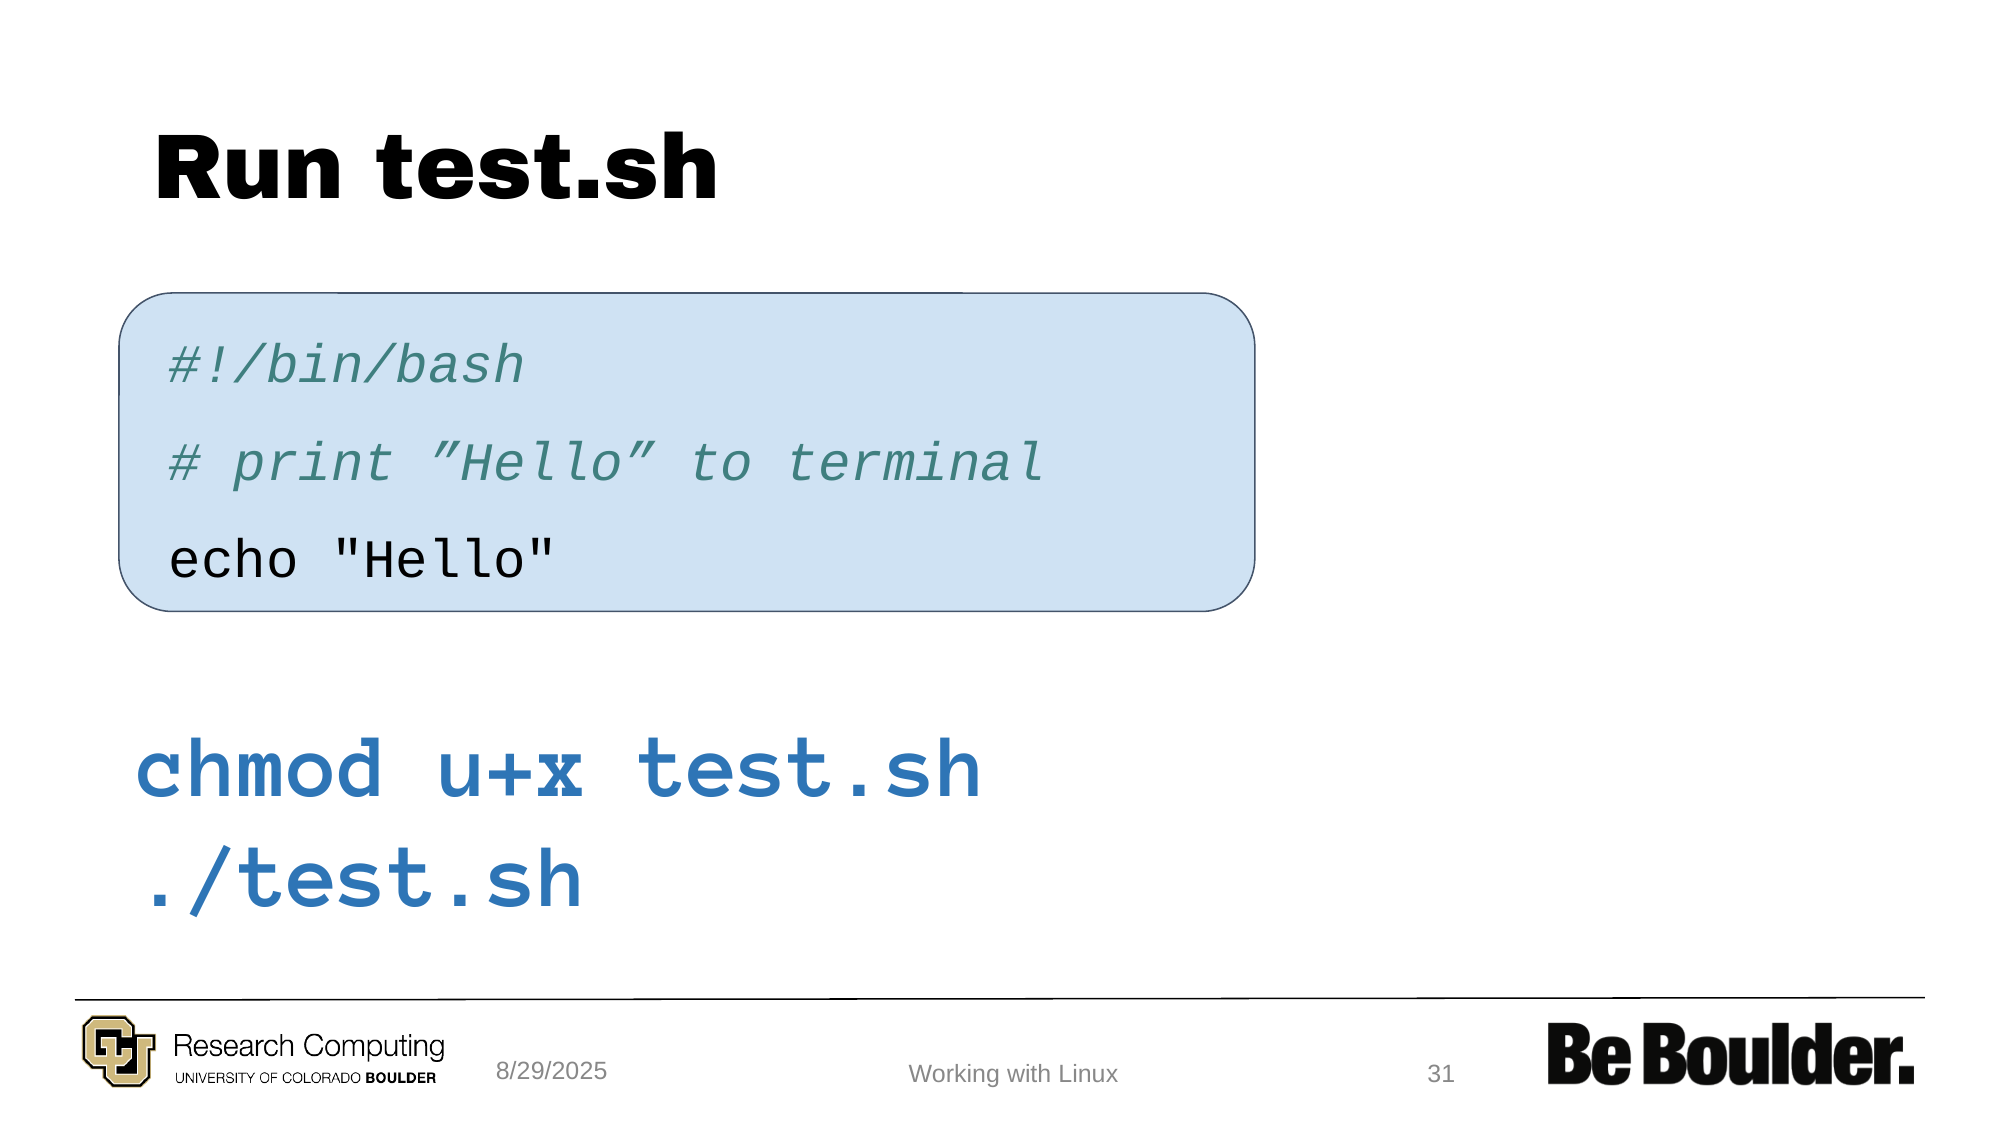

# Run test.sh
#!/bin/bash
# print ”Hello” to terminal
echo "Hello"

chmod u+x test.sh
./test.sh
8/29/2025
Working with Linux
31